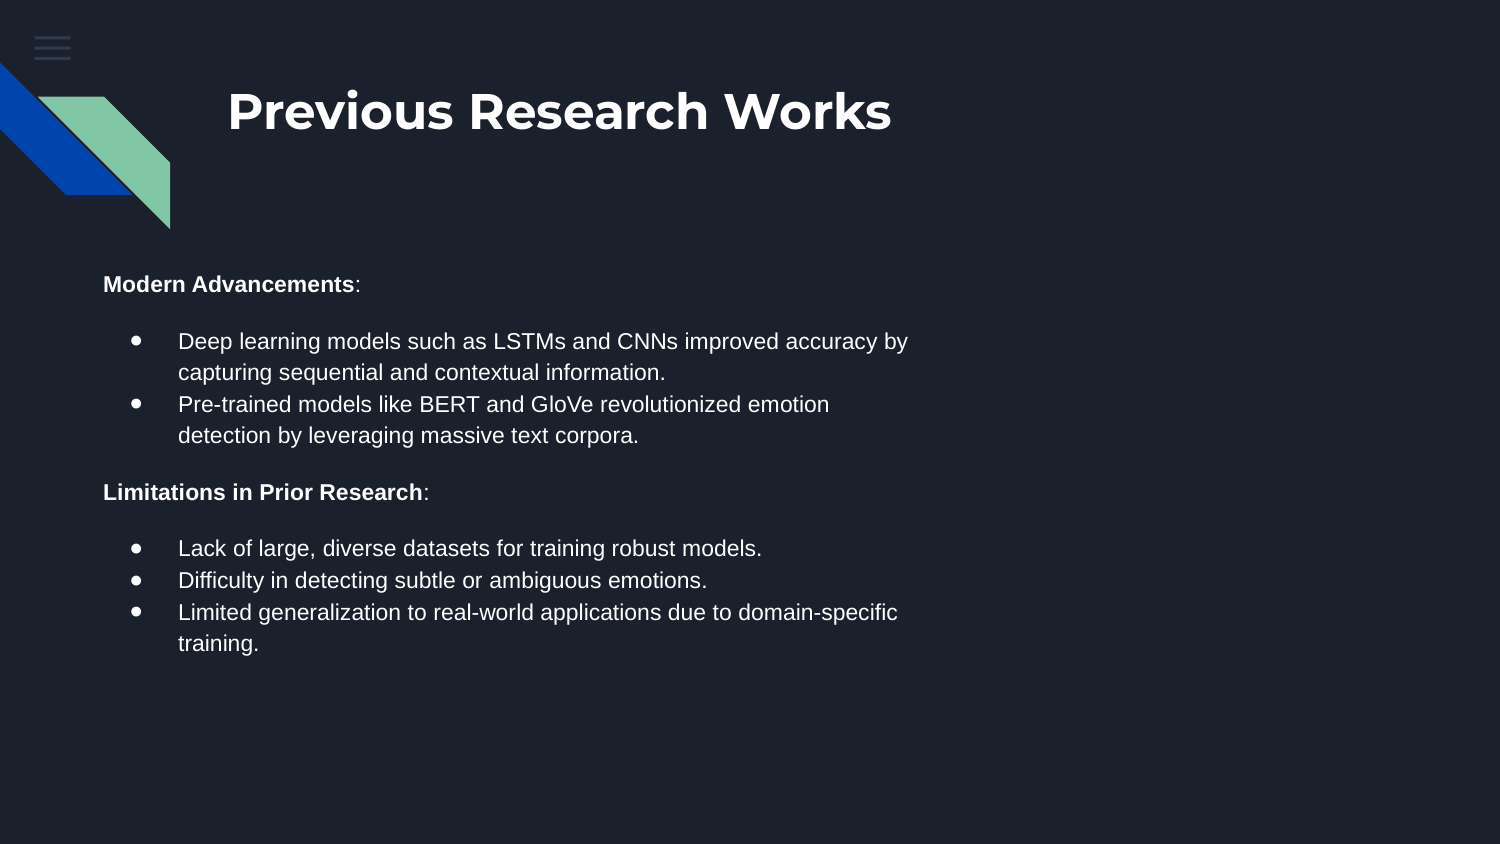

# Previous Research Works
Modern Advancements:
Deep learning models such as LSTMs and CNNs improved accuracy by capturing sequential and contextual information.
Pre-trained models like BERT and GloVe revolutionized emotion detection by leveraging massive text corpora.
Limitations in Prior Research:
Lack of large, diverse datasets for training robust models.
Difficulty in detecting subtle or ambiguous emotions.
Limited generalization to real-world applications due to domain-specific training.